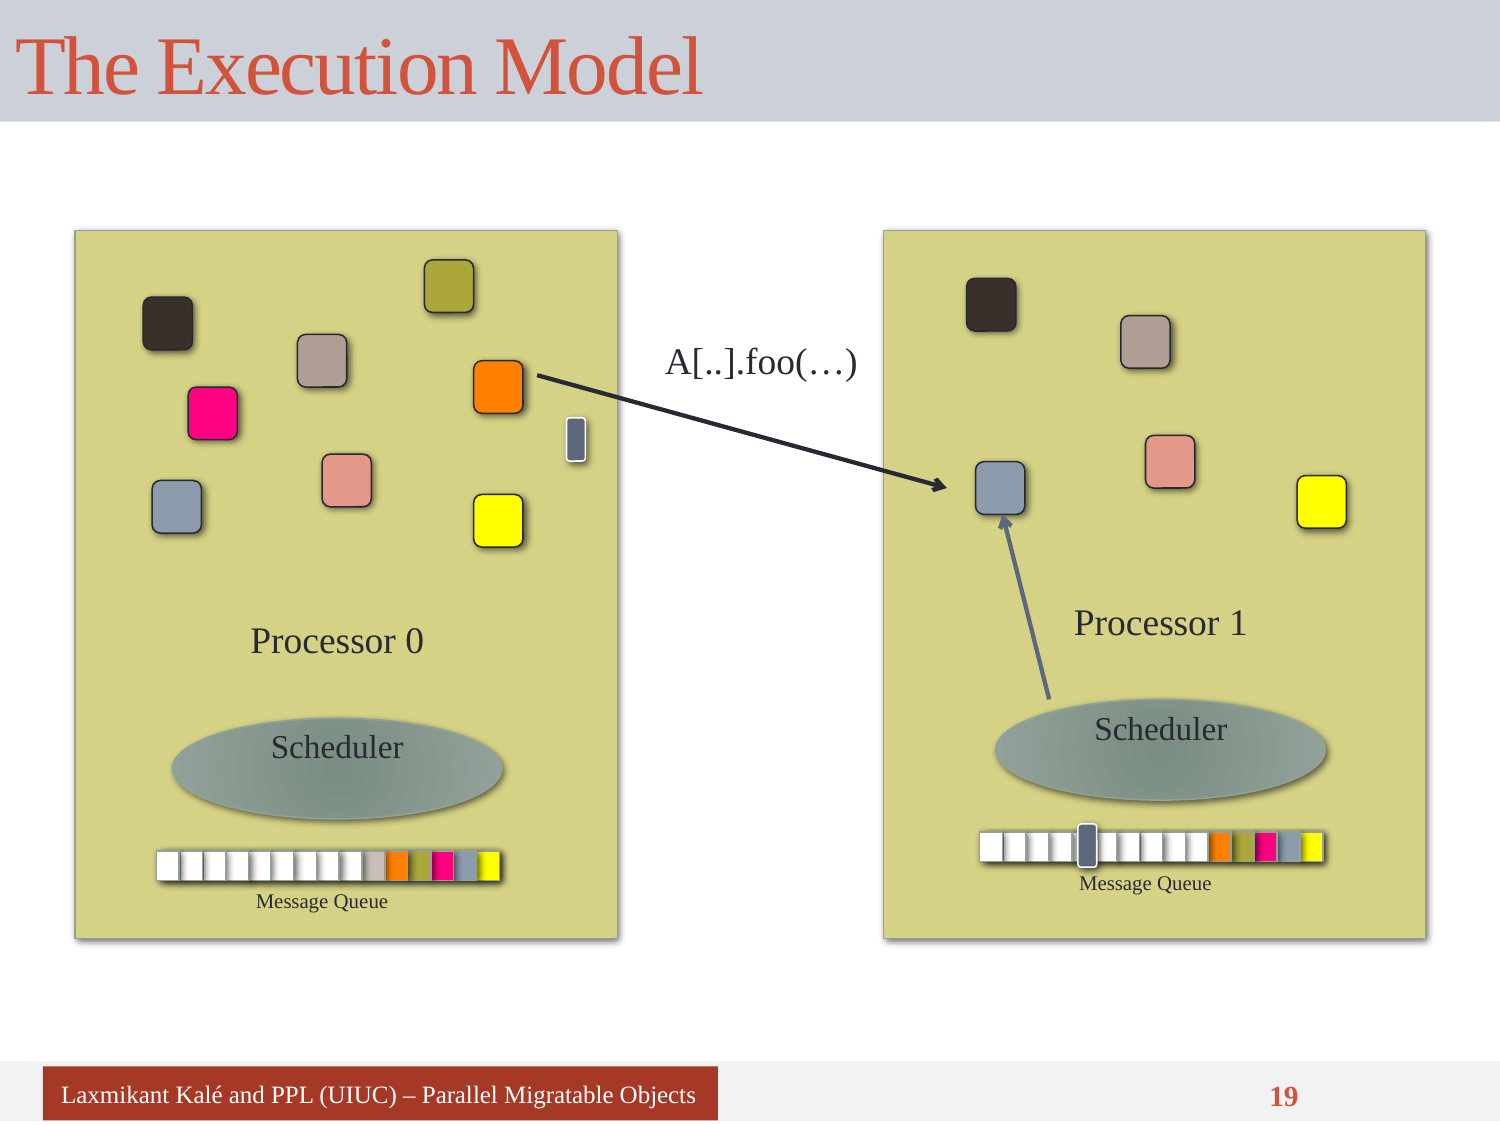

# The Execution Model

Processor 0
Scheduler

Message Queue

Processor 1
Scheduler

Message Queue
A[..].foo(…)

Laxmikant Kalé and PPL (UIUC) – Parallel Migratable Objects
19